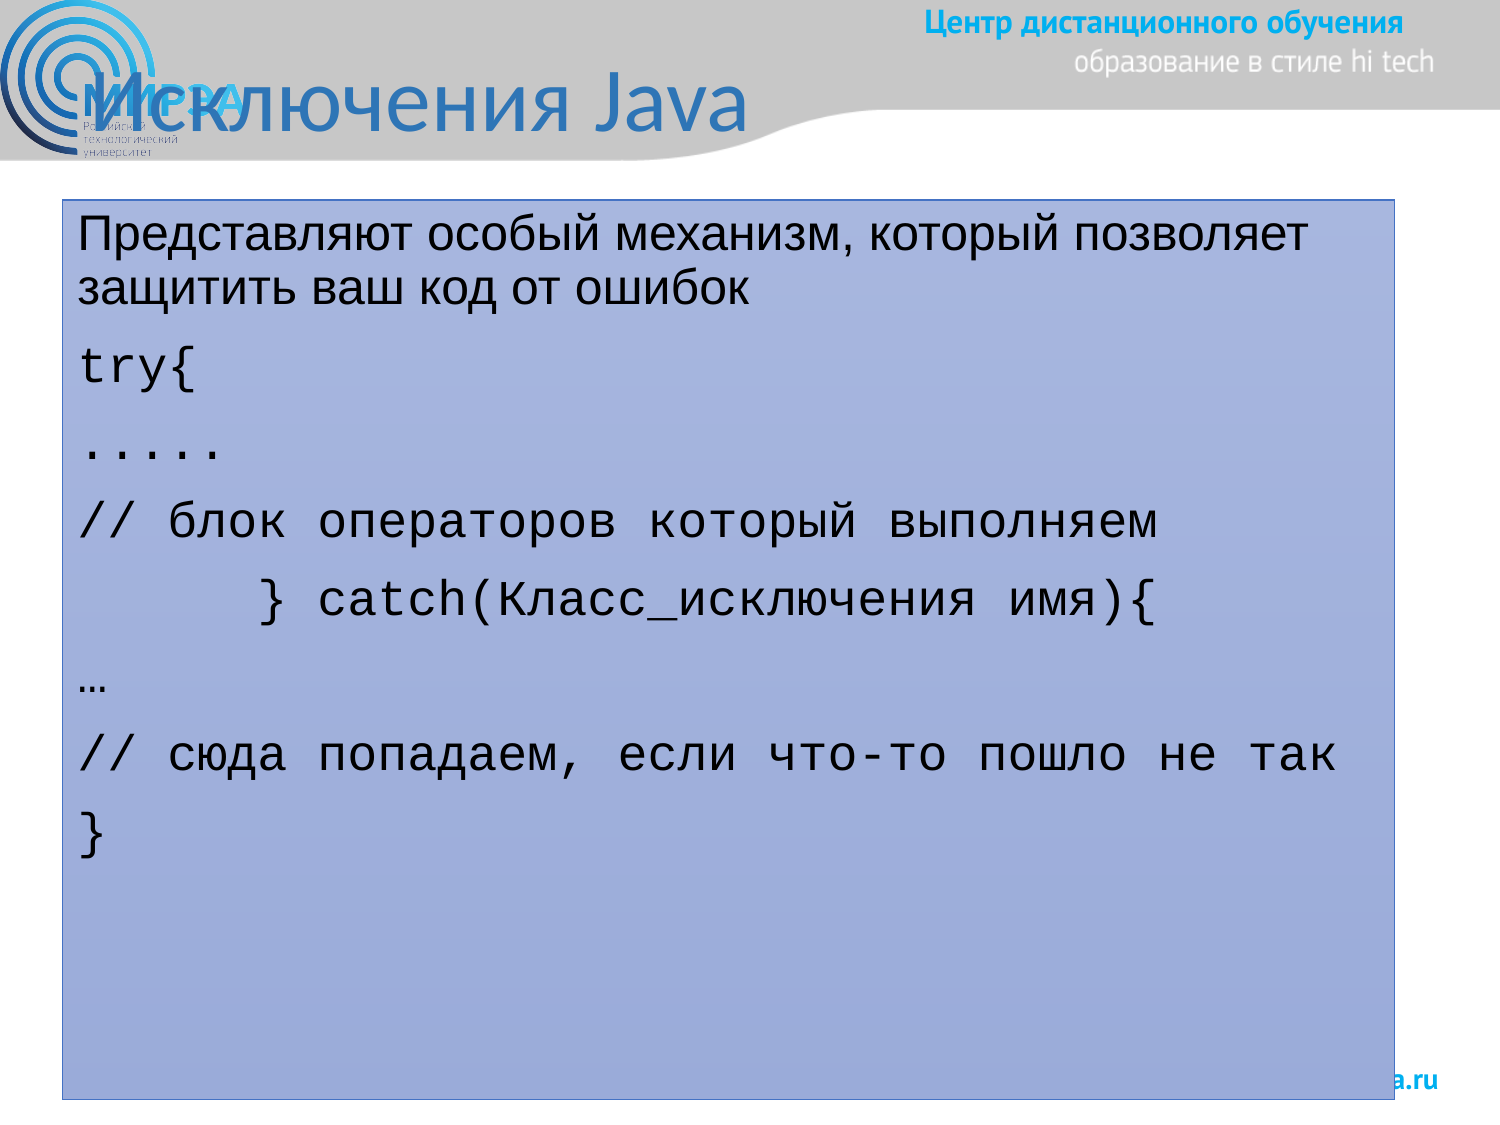

Исключения Java
Представляют особый механизм, который позволяет защитить ваш код от ошибок
try{
.....
// блок операторов который выполняем
      } catch(Класс_исключения имя){
…
// сюда попадаем, если что-то пошло не так
}